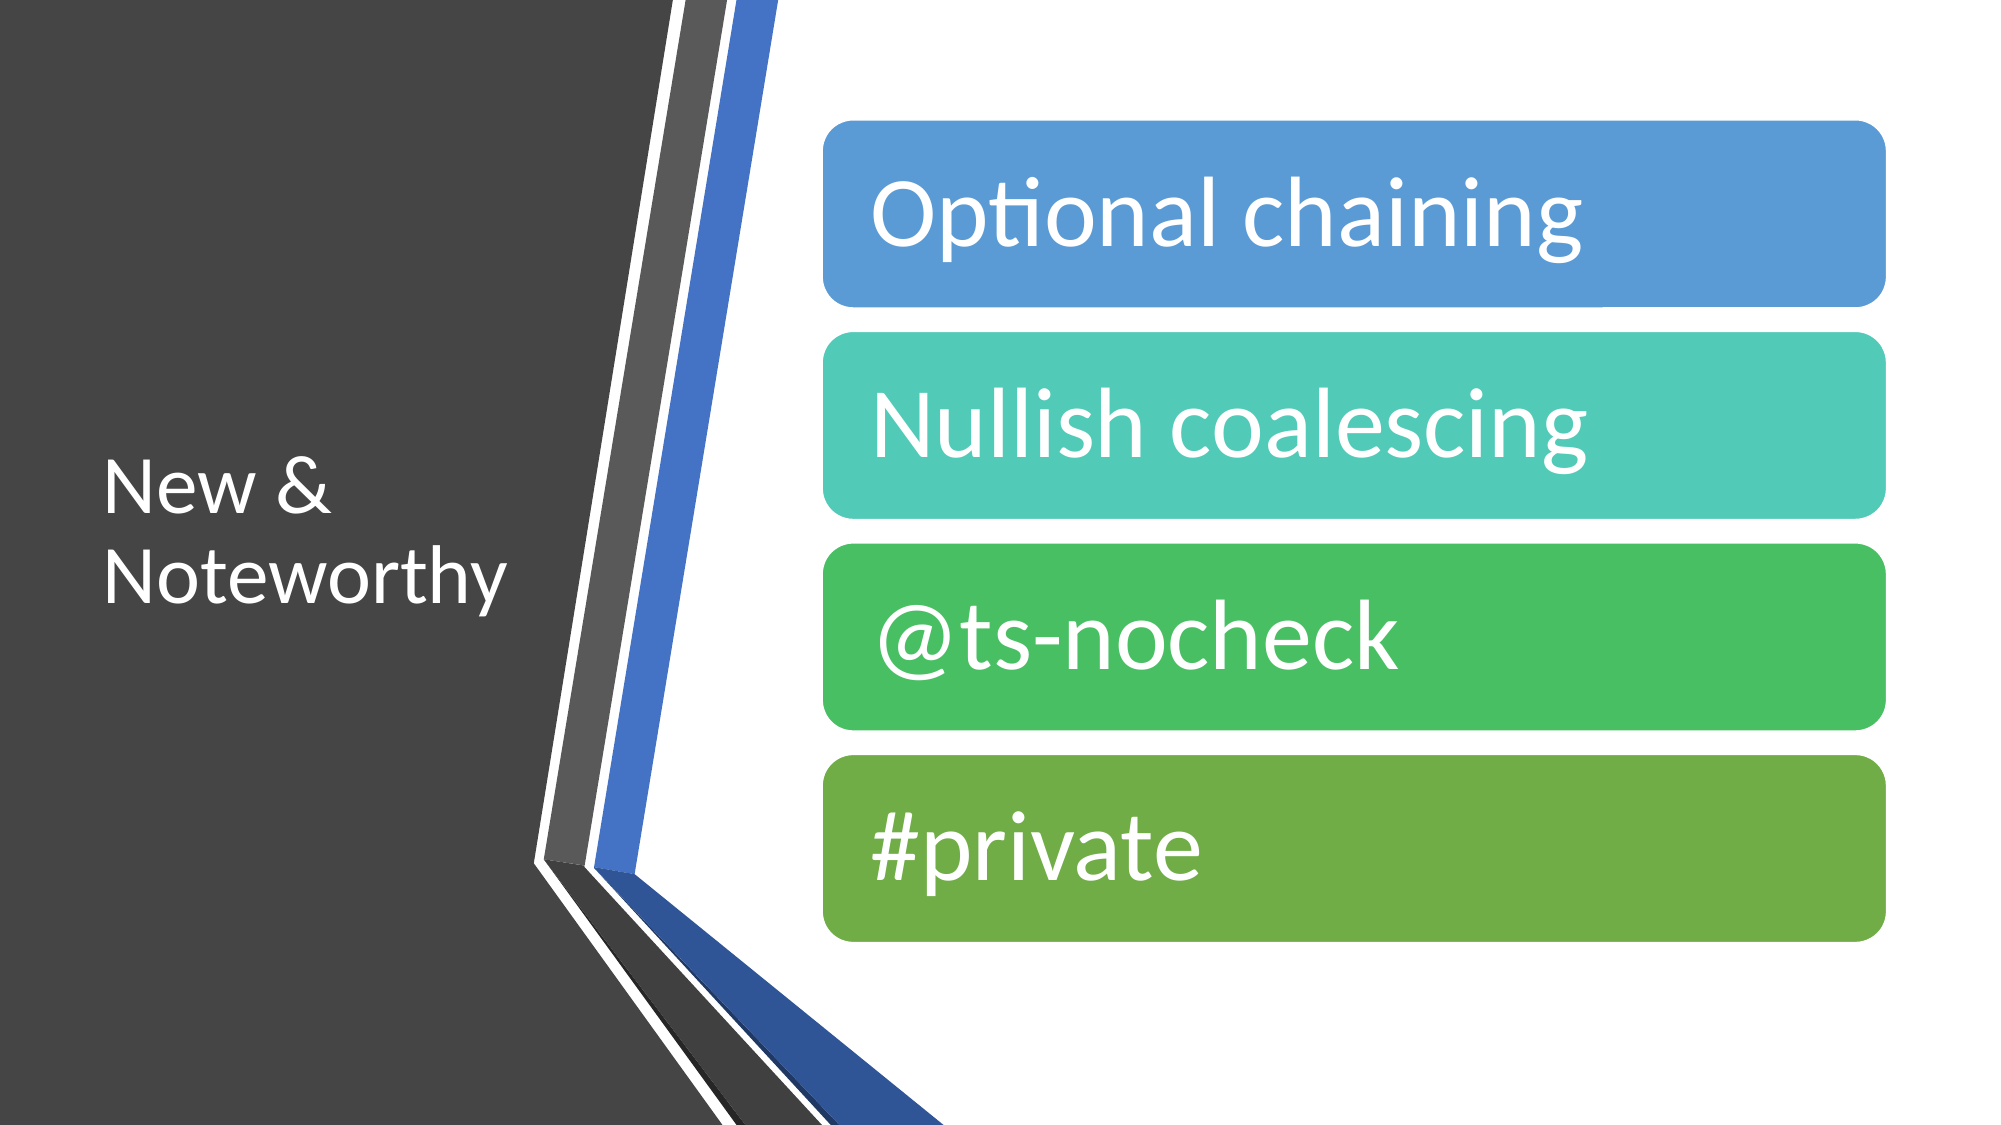

New & Noteworthy
Optional chaining
Nullish coalescing
@ts-nocheck
#private